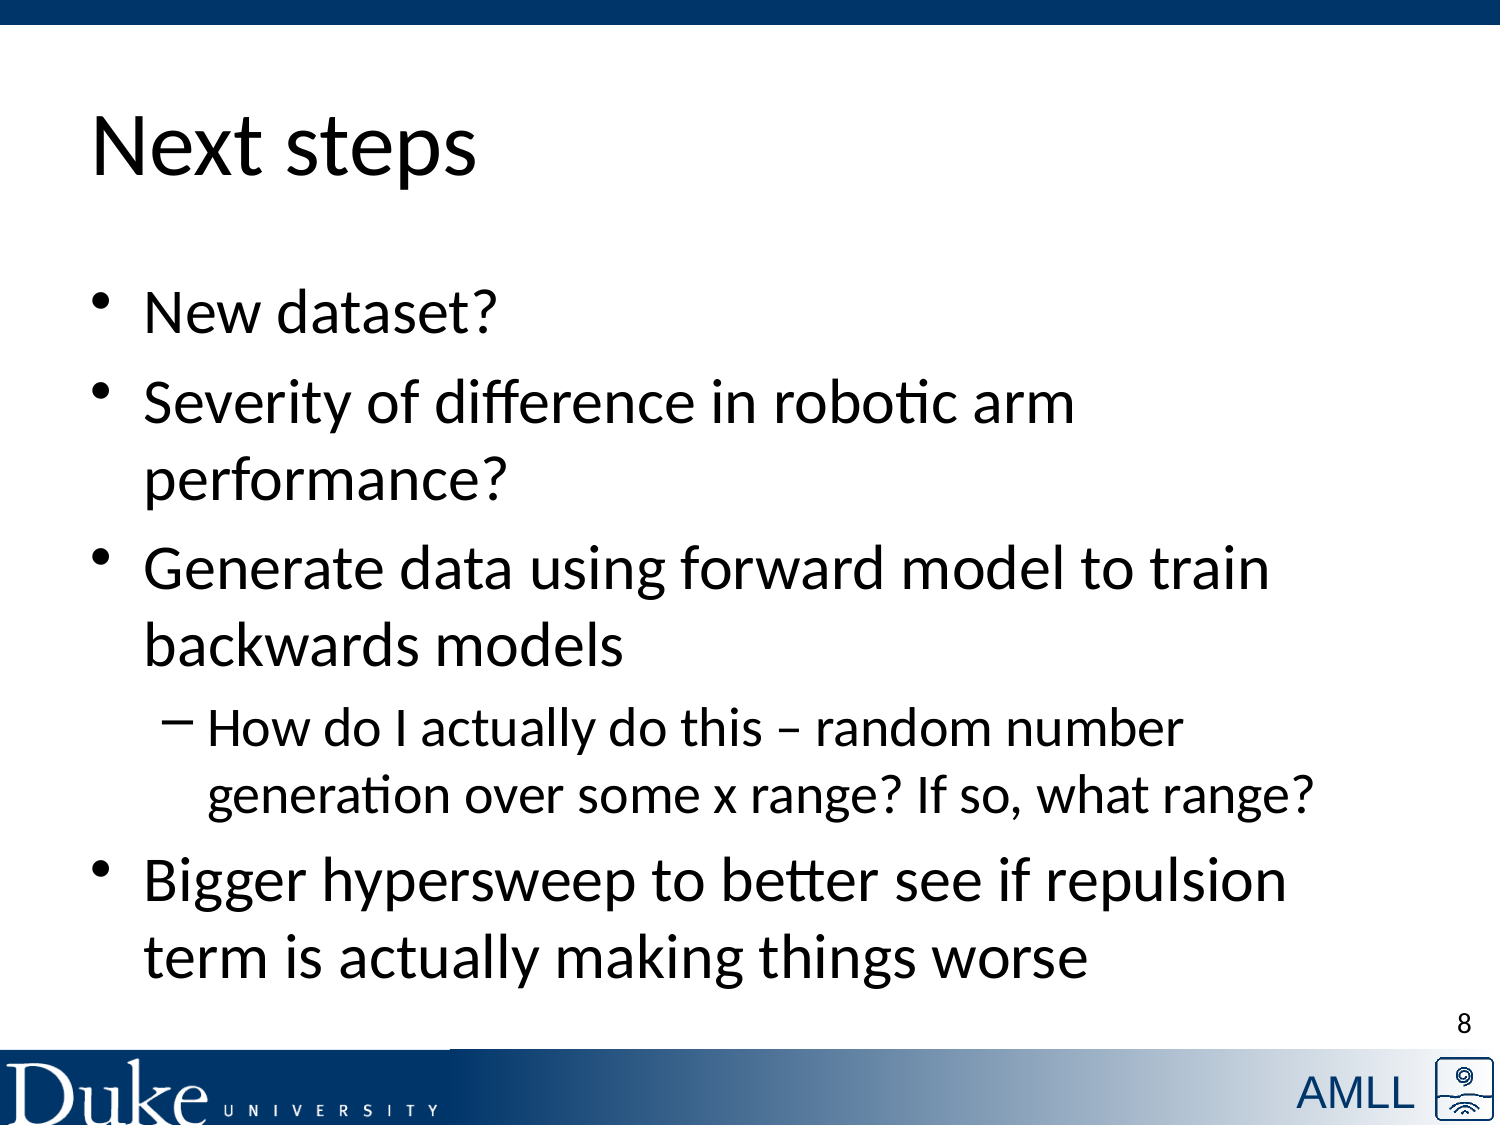

# Next steps
New dataset?
Severity of difference in robotic arm performance?
Generate data using forward model to train backwards models
How do I actually do this – random number generation over some x range? If so, what range?
Bigger hypersweep to better see if repulsion term is actually making things worse

8